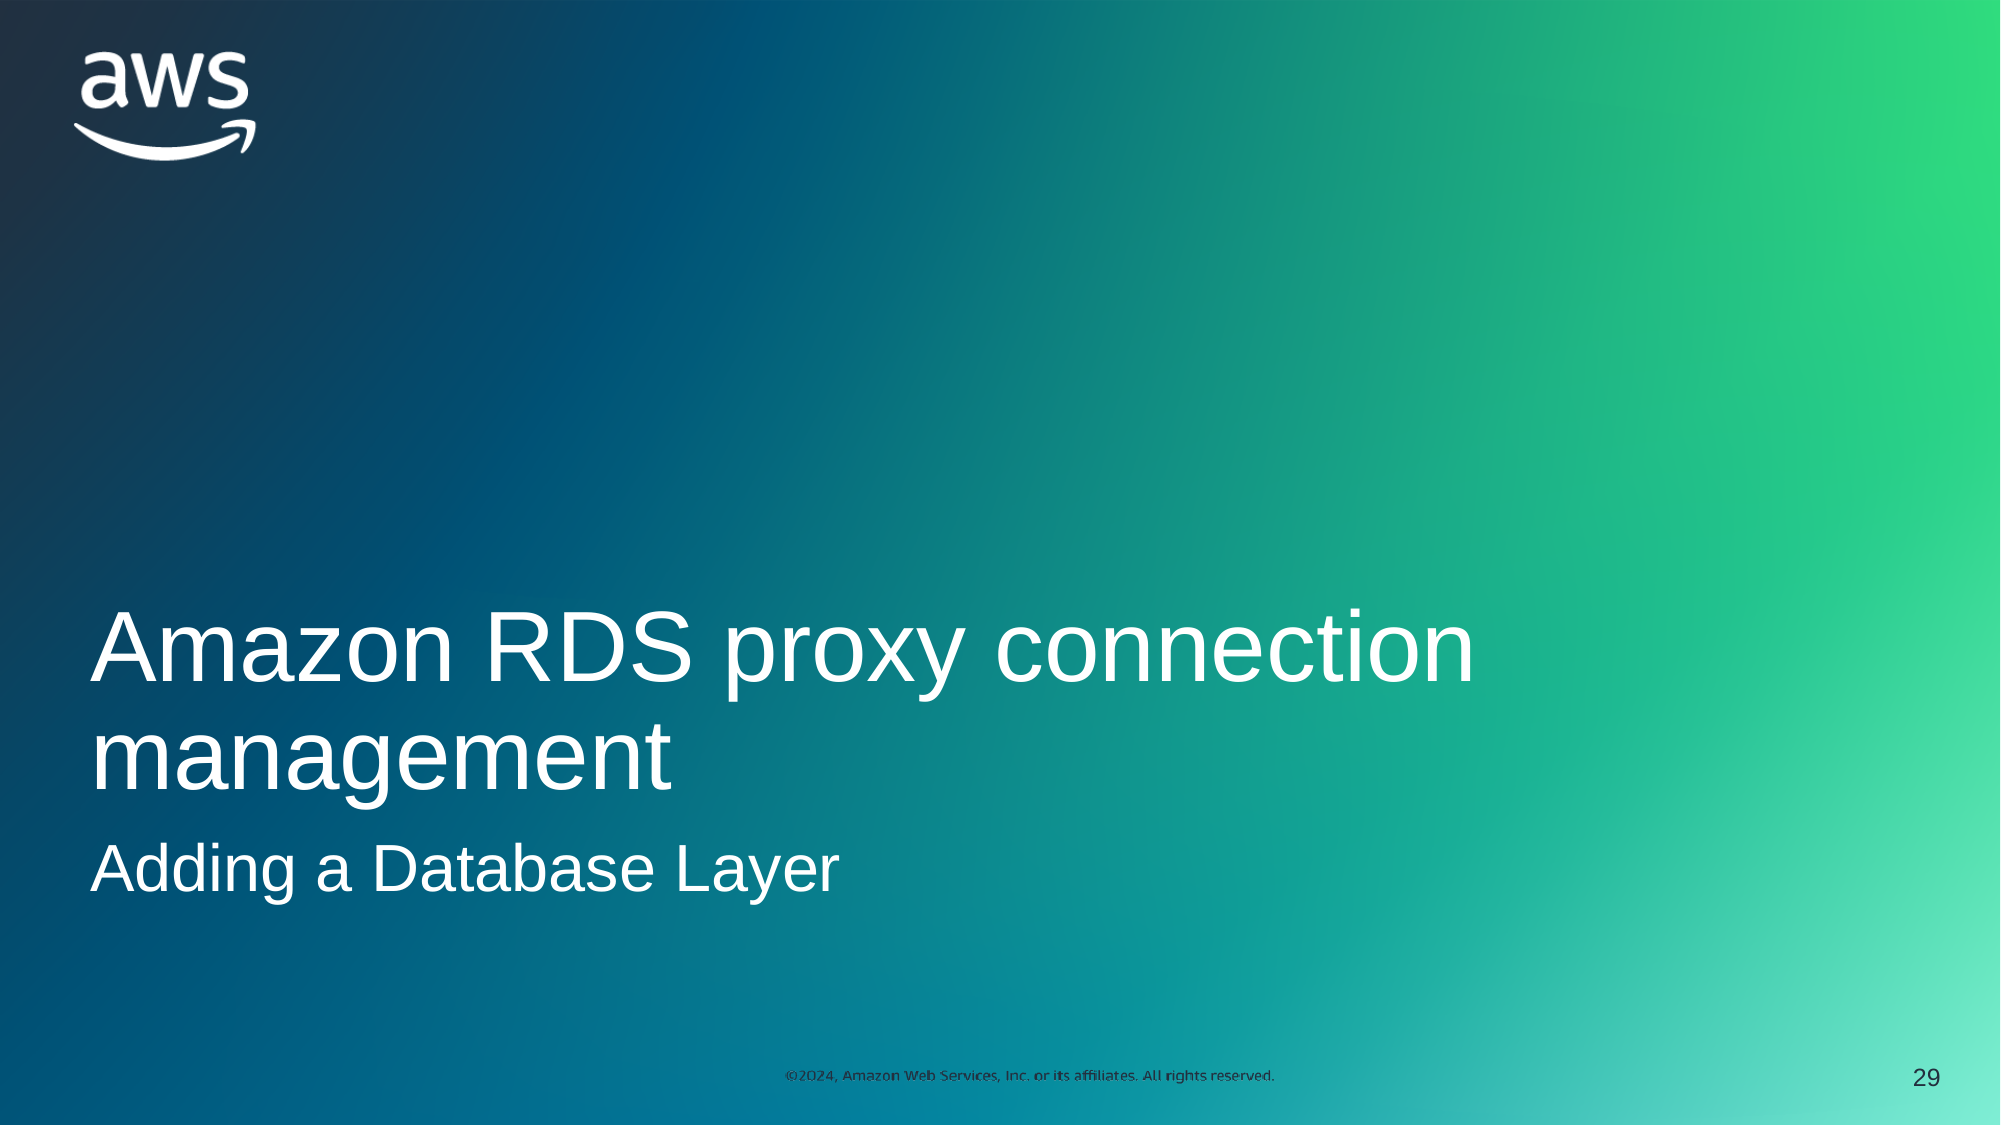

# Amazon RDS proxy connection management
Adding a Database Layer
29